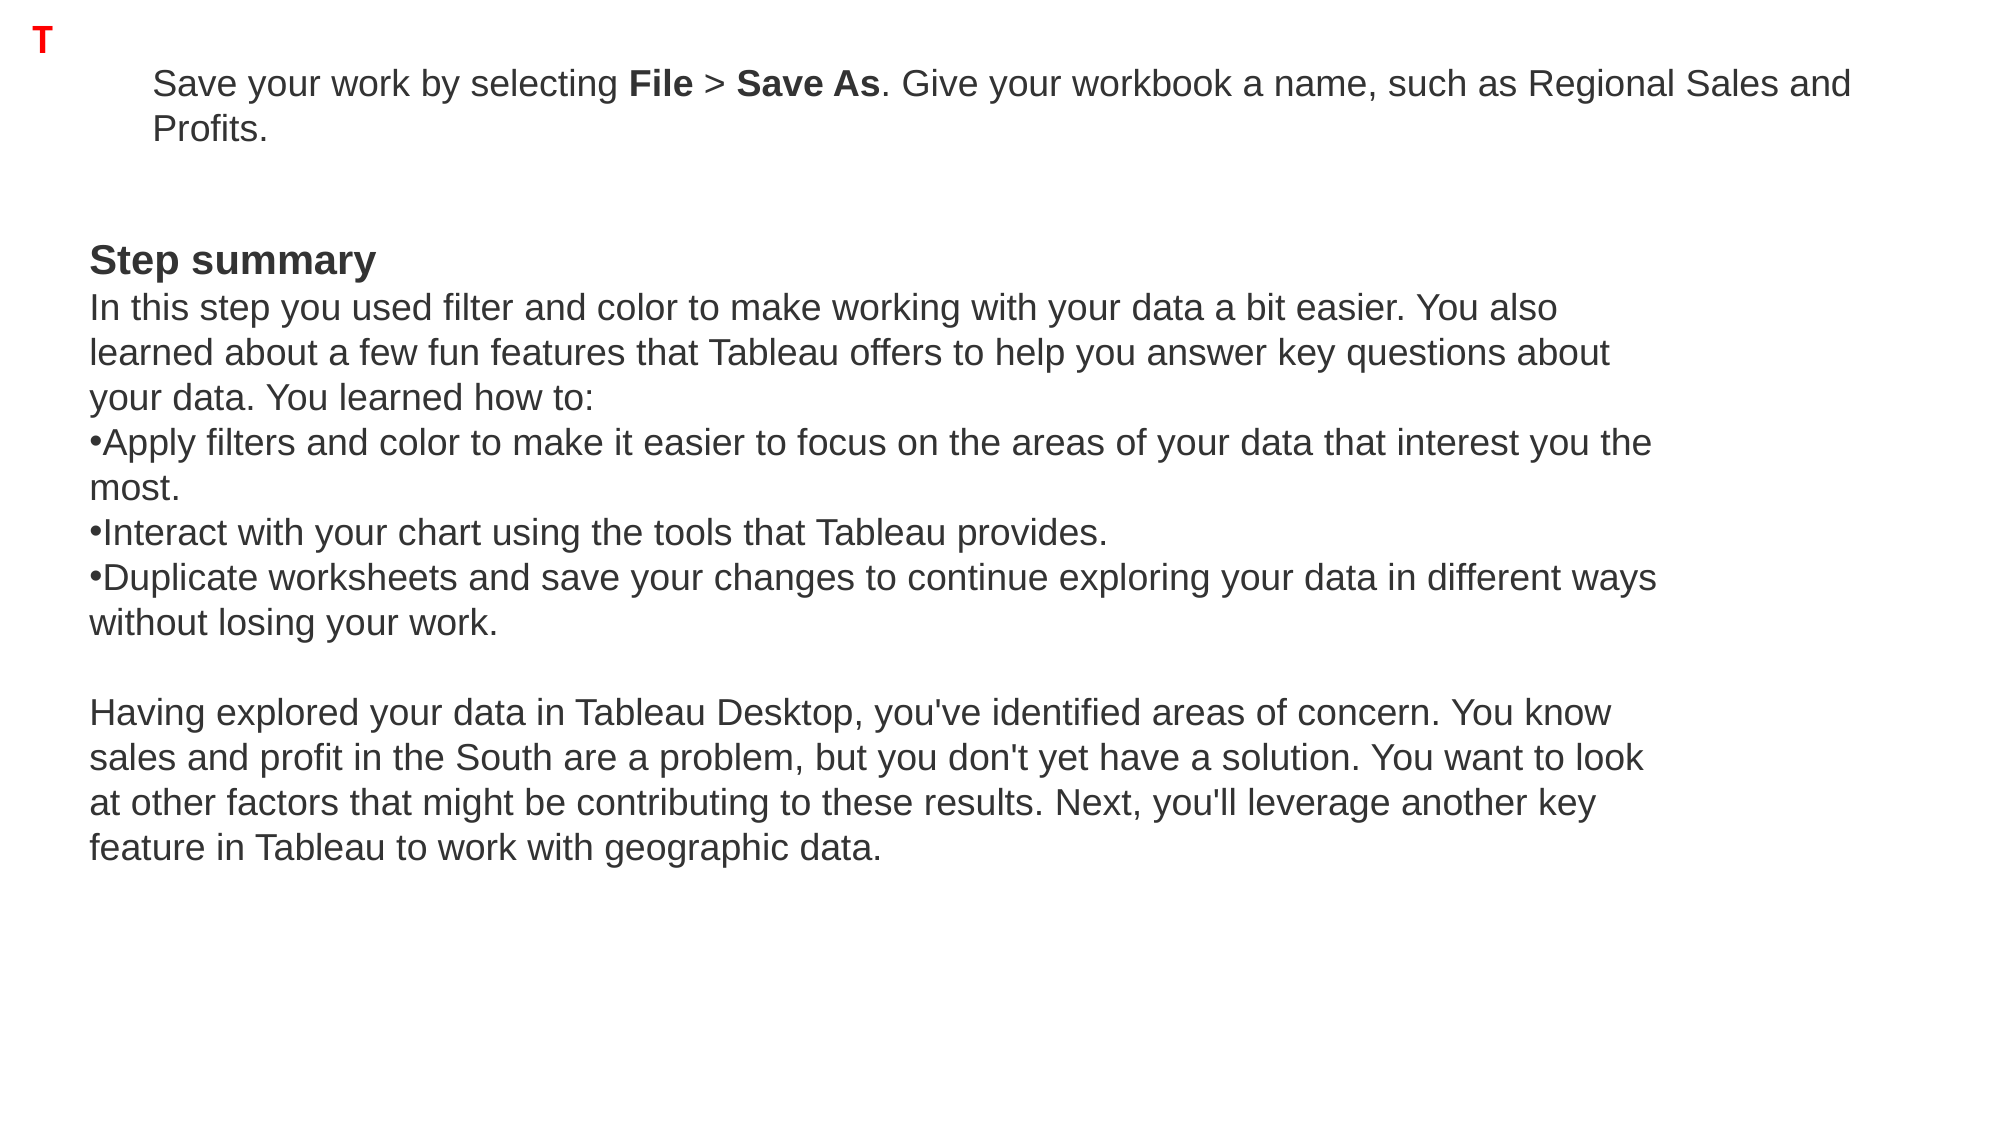

T
Save your work by selecting File > Save As. Give your workbook a name, such as Regional Sales and Profits.
Step summary
In this step you used filter and color to make working with your data a bit easier. You also learned about a few fun features that Tableau offers to help you answer key questions about your data. You learned how to:
Apply filters and color to make it easier to focus on the areas of your data that interest you the most.
Interact with your chart using the tools that Tableau provides.
Duplicate worksheets and save your changes to continue exploring your data in different ways without losing your work.

Having explored your data in Tableau Desktop, you've identified areas of concern. You know sales and profit in the South are a problem, but you don't yet have a solution. You want to look at other factors that might be contributing to these results. Next, you'll leverage another key feature in Tableau to work with geographic data.